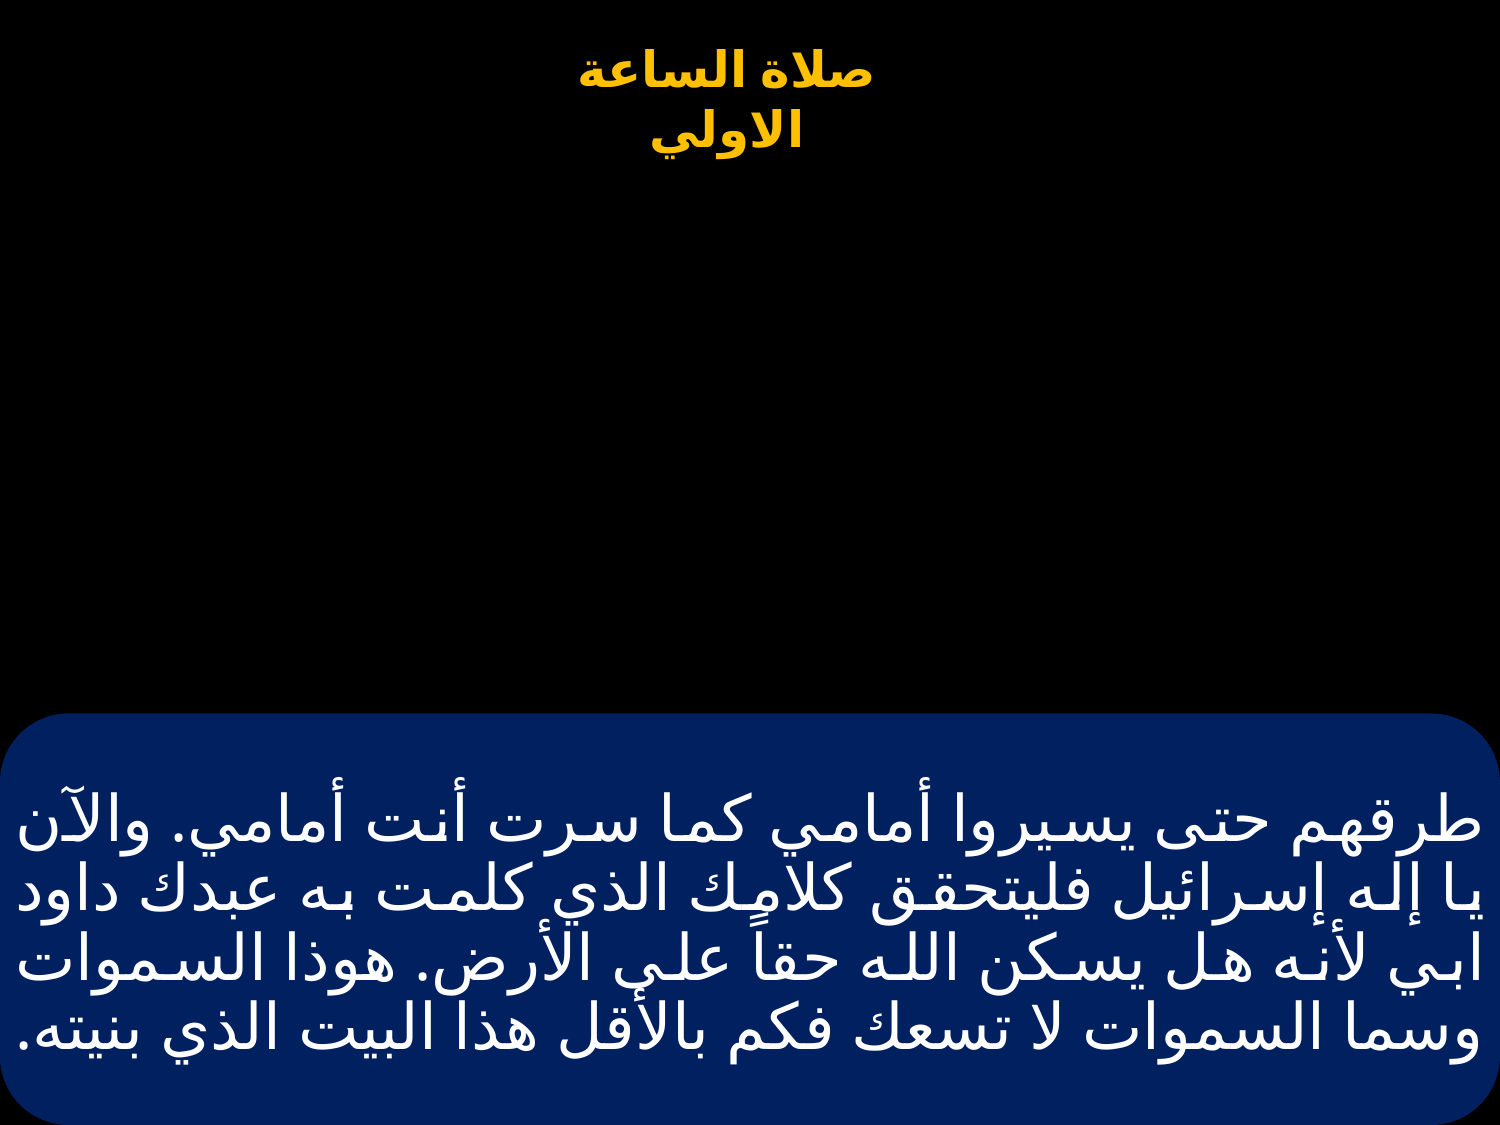

# طرقهم حتى يسيروا أمامي كما سرت أنت أمامي. والآن يا إله إسرائيل فليتحقق كلامك الذي كلمت به عبدك داود ابي لأنه هل يسكن الله حقاً على الأرض. هوذا السموات وسما السموات لا تسعك فكم بالأقل هذا البيت الذي بنيته.